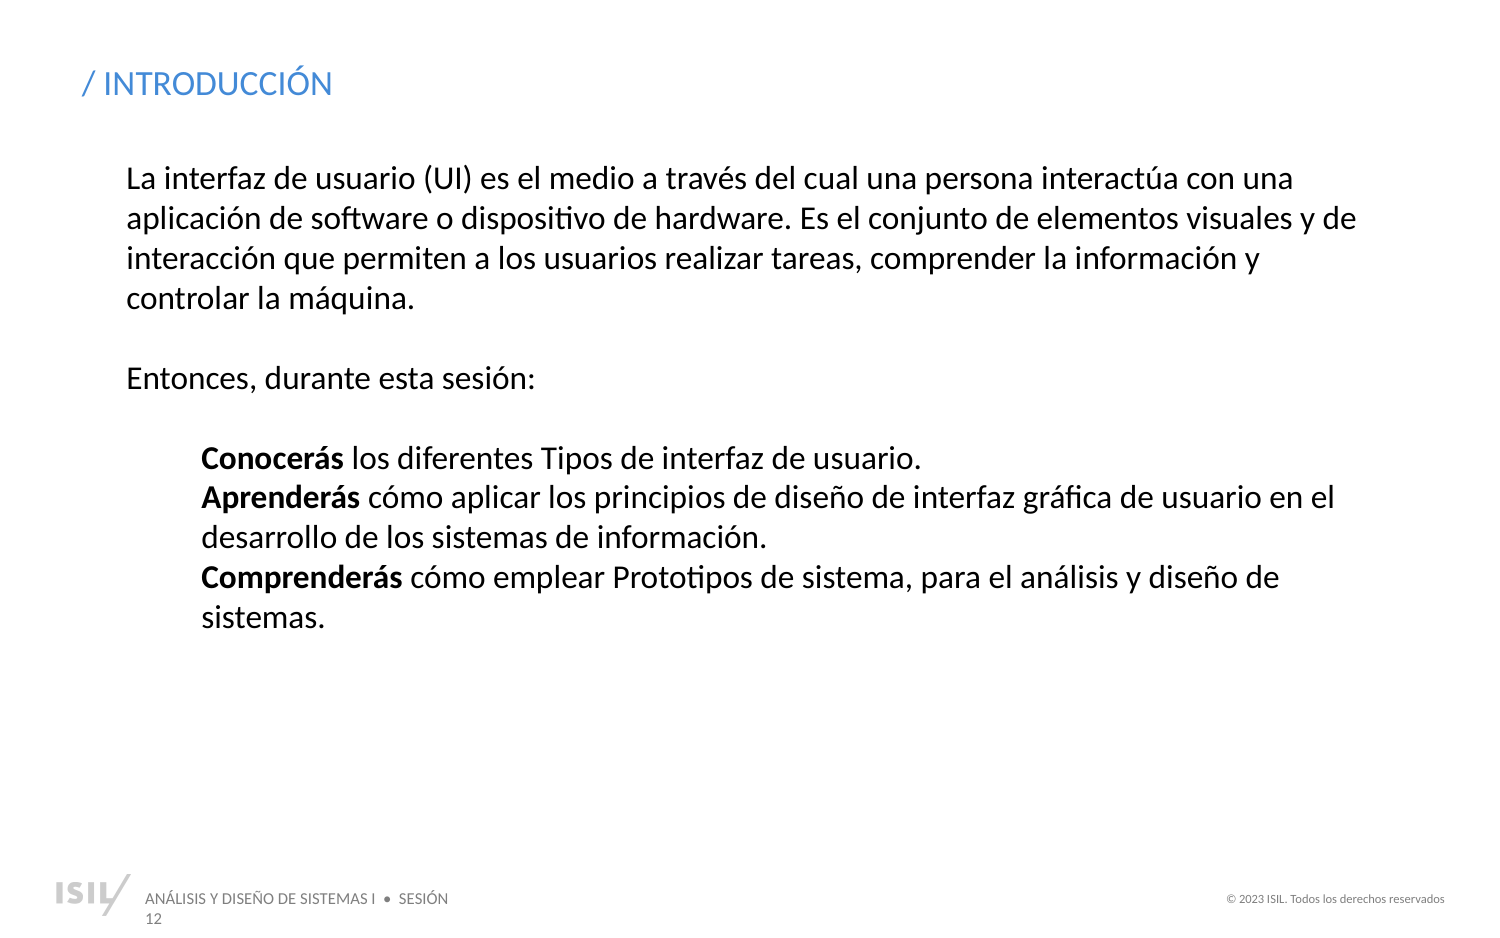

/ INTRODUCCIÓN
La interfaz de usuario (UI) es el medio a través del cual una persona interactúa con una aplicación de software o dispositivo de hardware. Es el conjunto de elementos visuales y de interacción que permiten a los usuarios realizar tareas, comprender la información y controlar la máquina.

Entonces, durante esta sesión:

Conocerás los diferentes Tipos de interfaz de usuario.
Aprenderás cómo aplicar los principios de diseño de interfaz gráfica de usuario en el desarrollo de los sistemas de información.
Comprenderás cómo emplear Prototipos de sistema, para el análisis y diseño de sistemas.